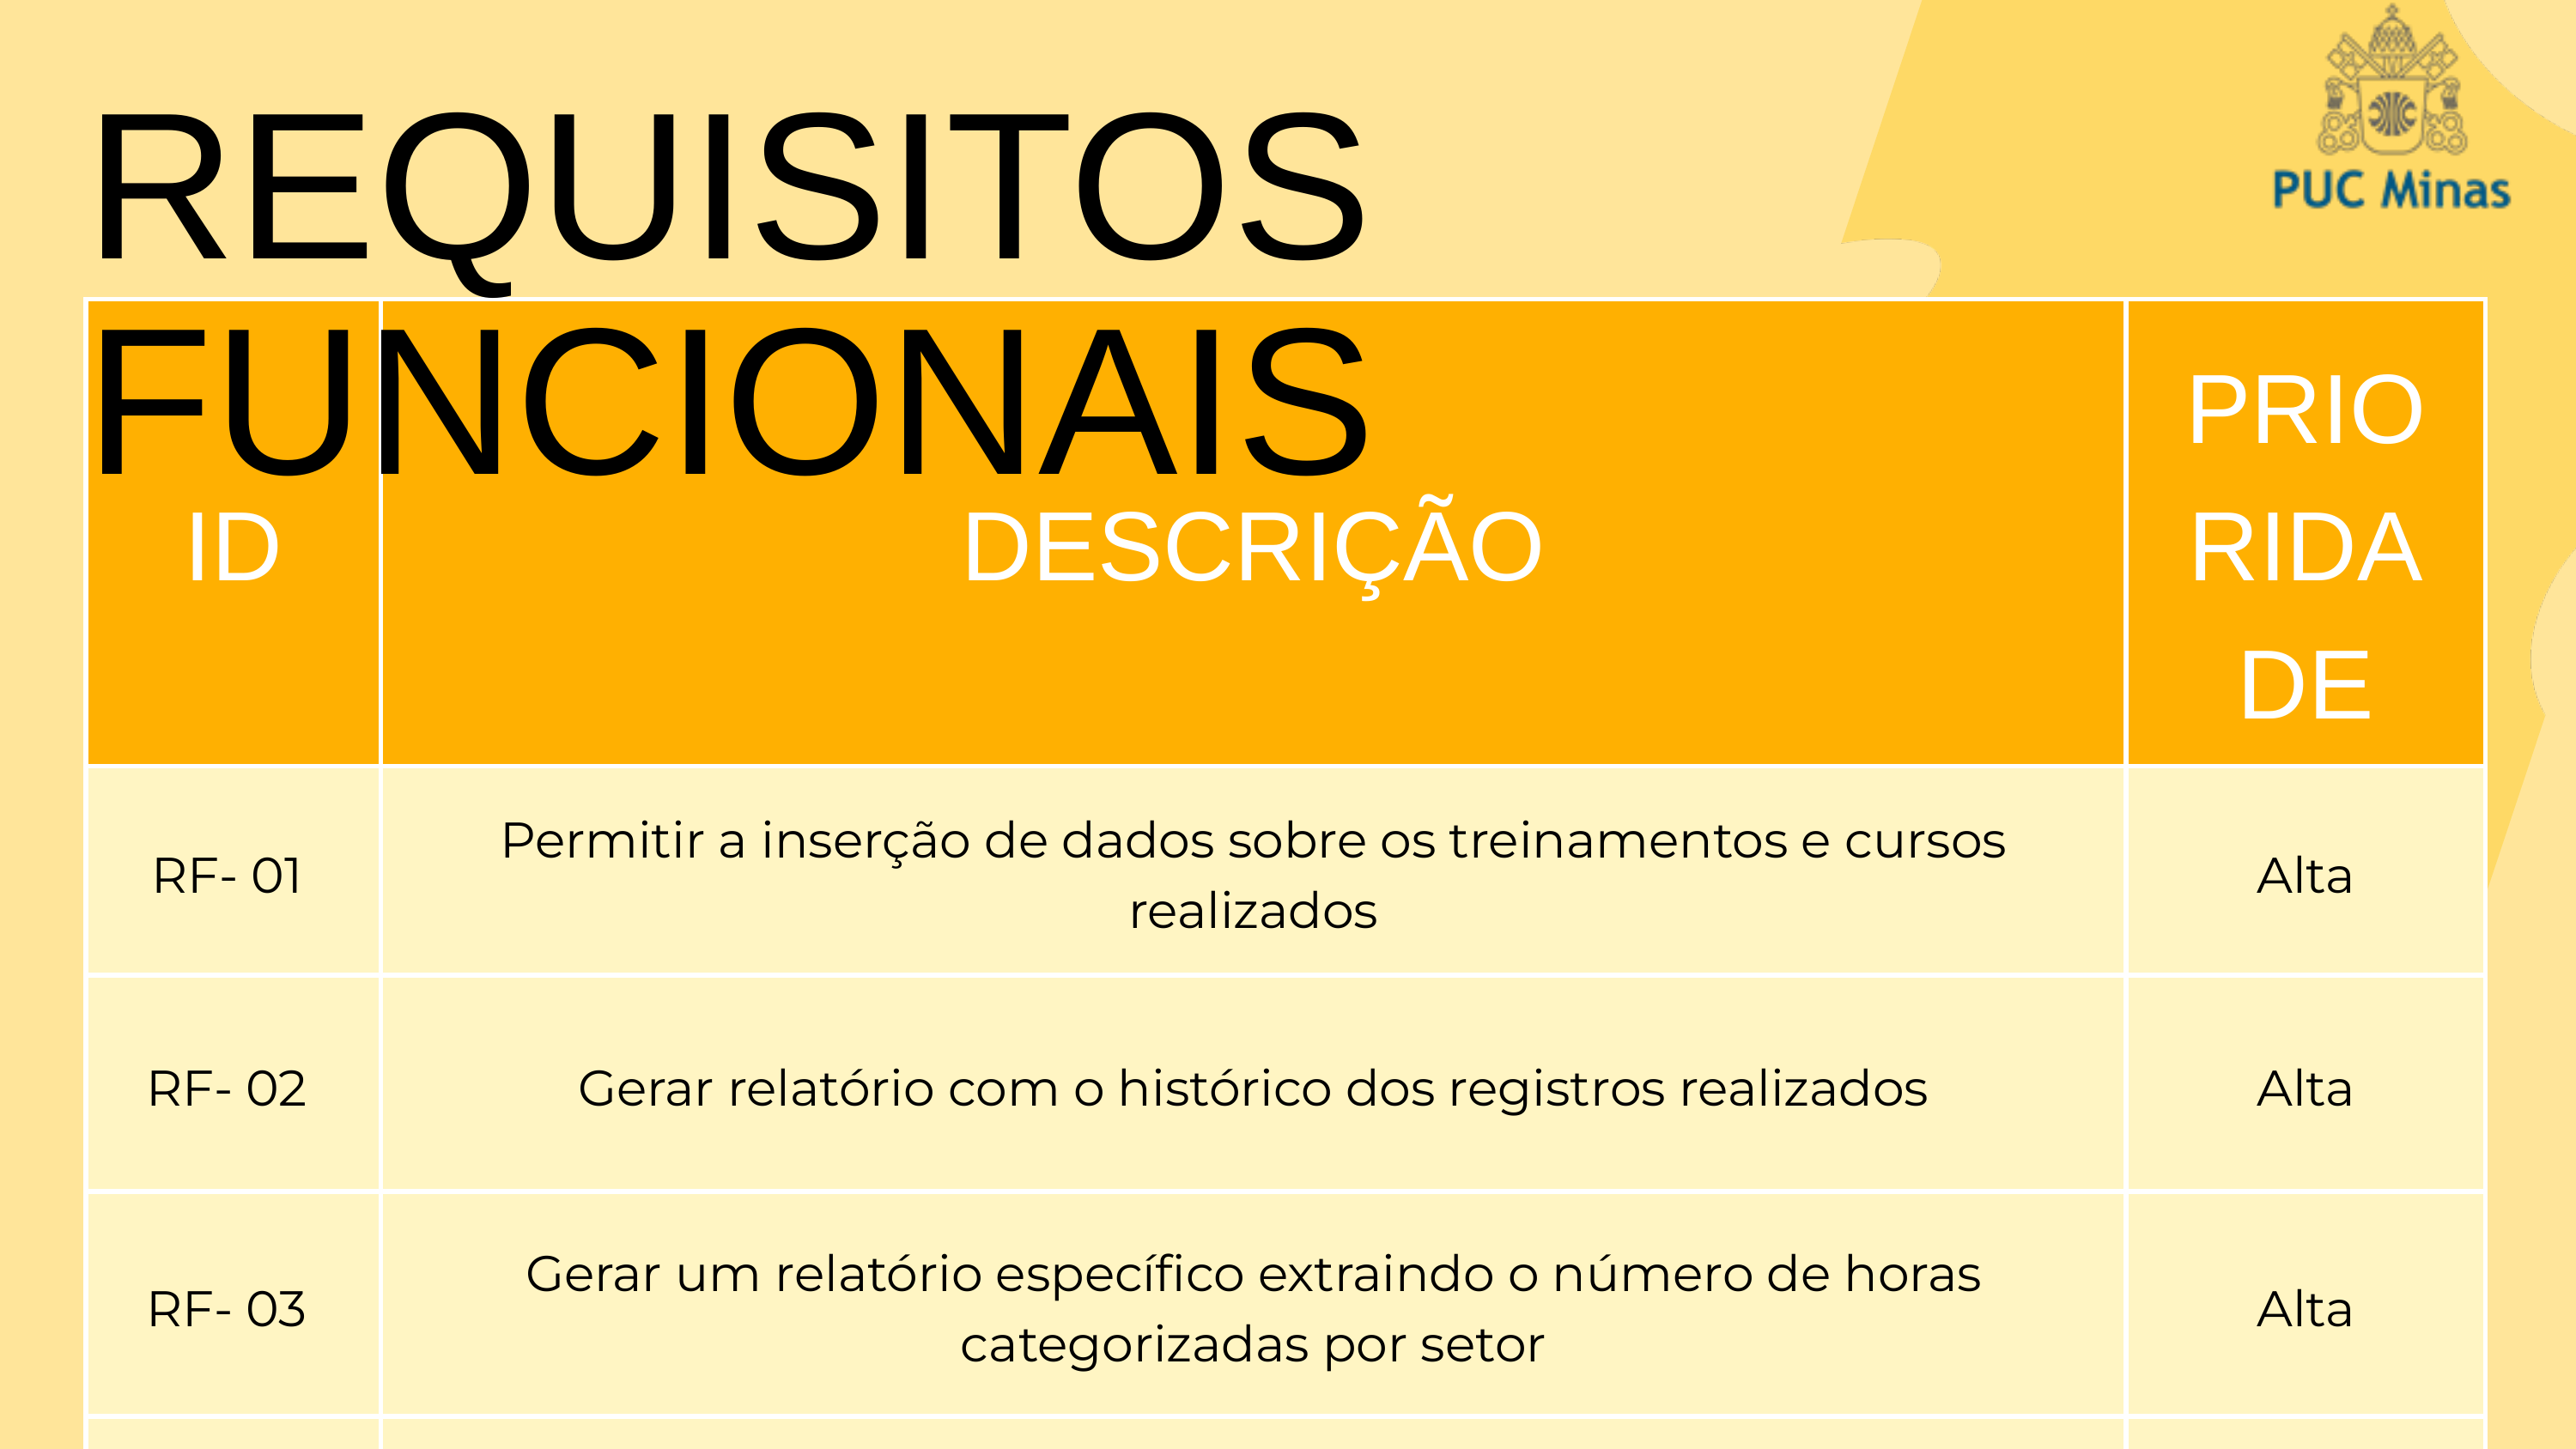

REQUISITOS FUNCIONAIS
| ID | DESCRIÇÃO | PRIORIDADE |
| --- | --- | --- |
| RF- 01 | Permitir a inserção de dados sobre os treinamentos e cursos realizados | Alta |
| RF- 02 | Gerar relatório com o histórico dos registros realizados | Alta |
| RF- 03 | Gerar um relatório específico extraindo o número de horas categorizadas por setor | Alta |
| RF- 04 | Gerar visualização com o comparativo de horas de treinamento por setor | Alta |

1

2

3